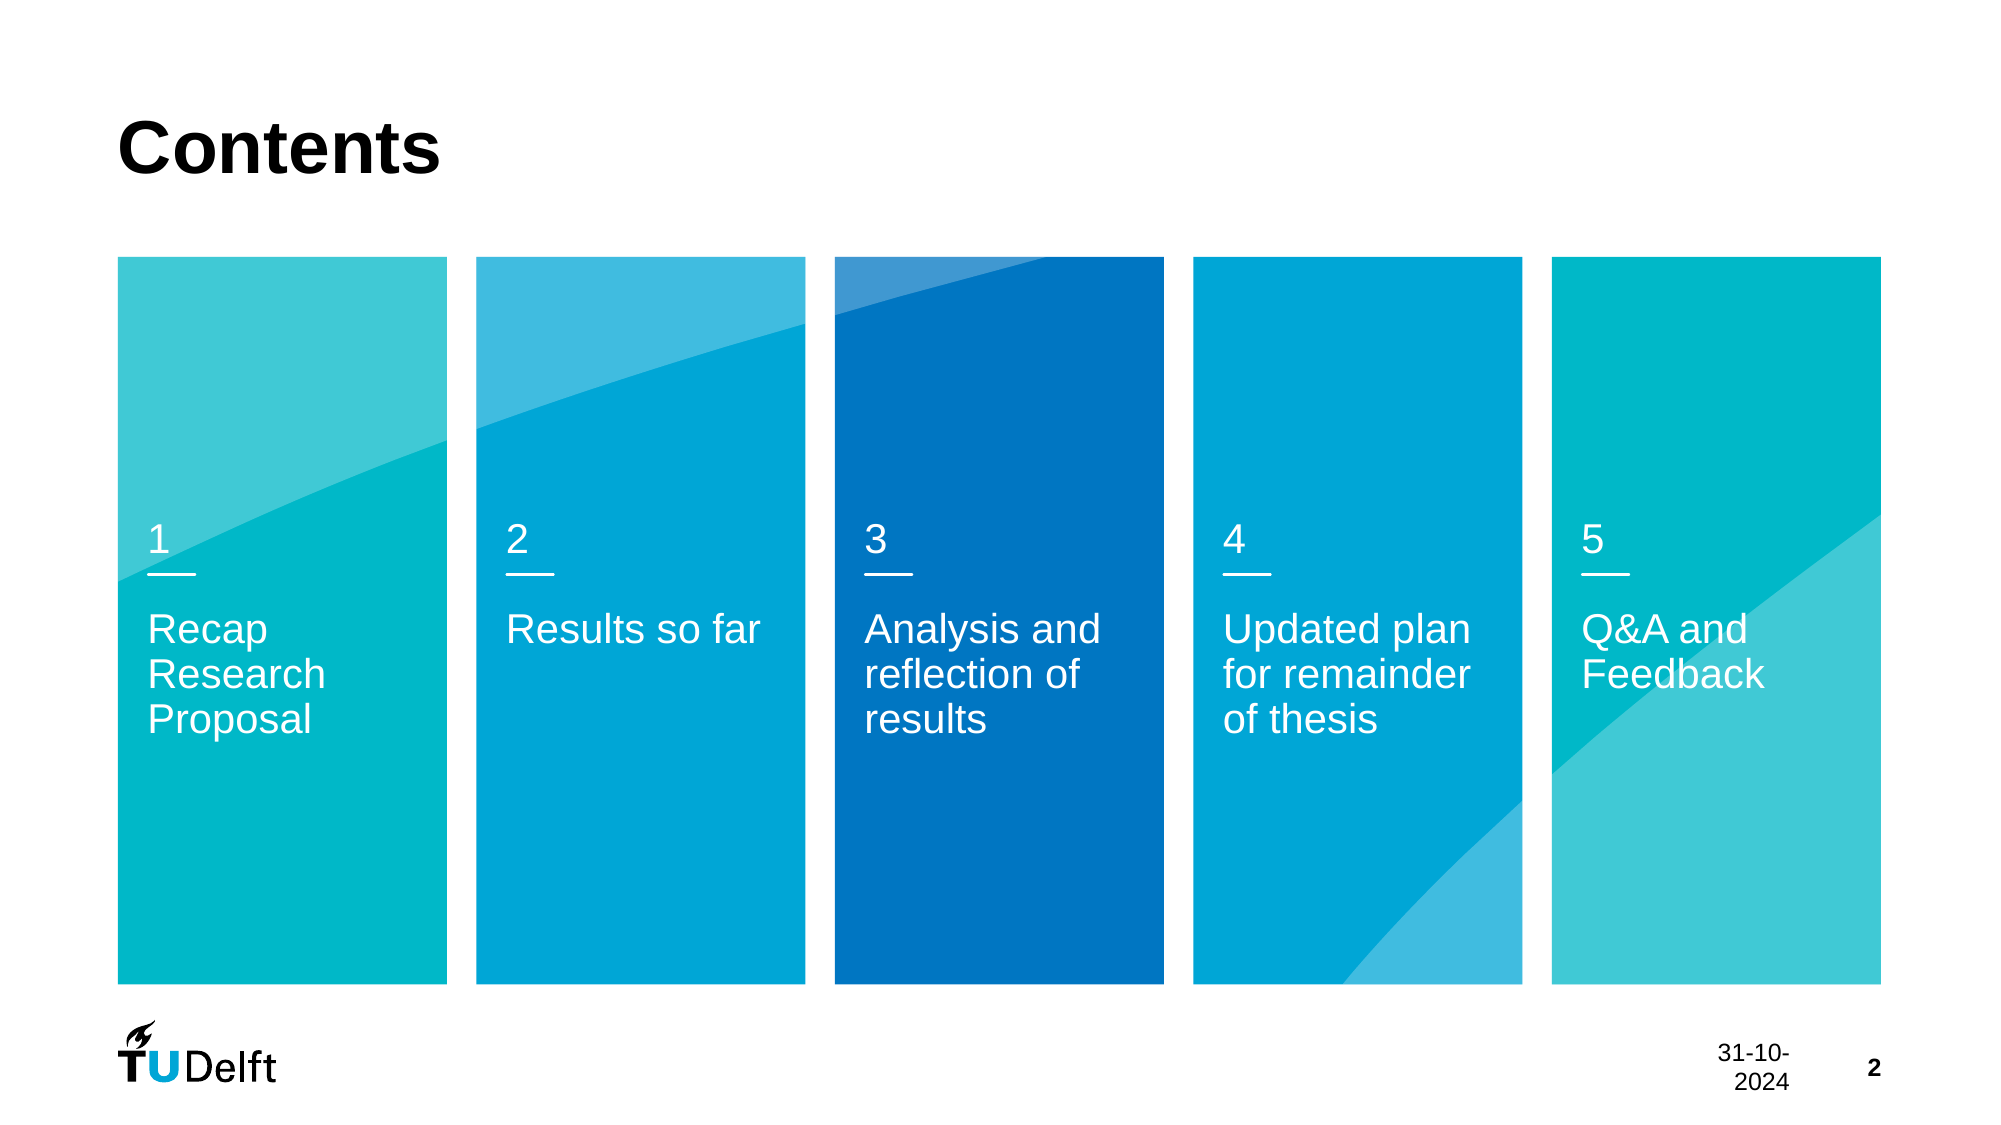

Create/edit a Hyperlink TO A SLIDE
1
Go to the tab ‘Insert’ and click on the button ‘Shapes’. Choose the shape ‘Rectangle’ and drag the mouse over the slide to create a shape.

Shapes

2
Drag the shape over the menu button and scale the shape as large as the button. Click with the right mouse button on the shape and choose ‘Edit shape’.

Size and position…

Edit shape…

3
Click on the paint bucket icon, click on ‘Shape Fill’ and drag the ‘Transparency’ slider to 100%. Now the shape is completely transparent.

Transparency
100%

4
Click on the transparent shape and use the shortcut Ctrl + K to add a hyperlink. At the left side of the window, click on ‘Place in this document’ and select the preferred slide
in the list. Then click on ‘OK’.
5
Copy the transparent shape and repeat
step 4. Do this for all menu buttons.

Want to know more?
Go to the tab 'SLIDEBUILDER’ and click
on the button ‘Inspiration'

Inspiration
# Contents

1
Recap Research Proposal

2
Results so far

3
Analysis and reflection of results

4
Updated plan for remainder of thesis

5
Q&A and Feedback
31-10-2024
2